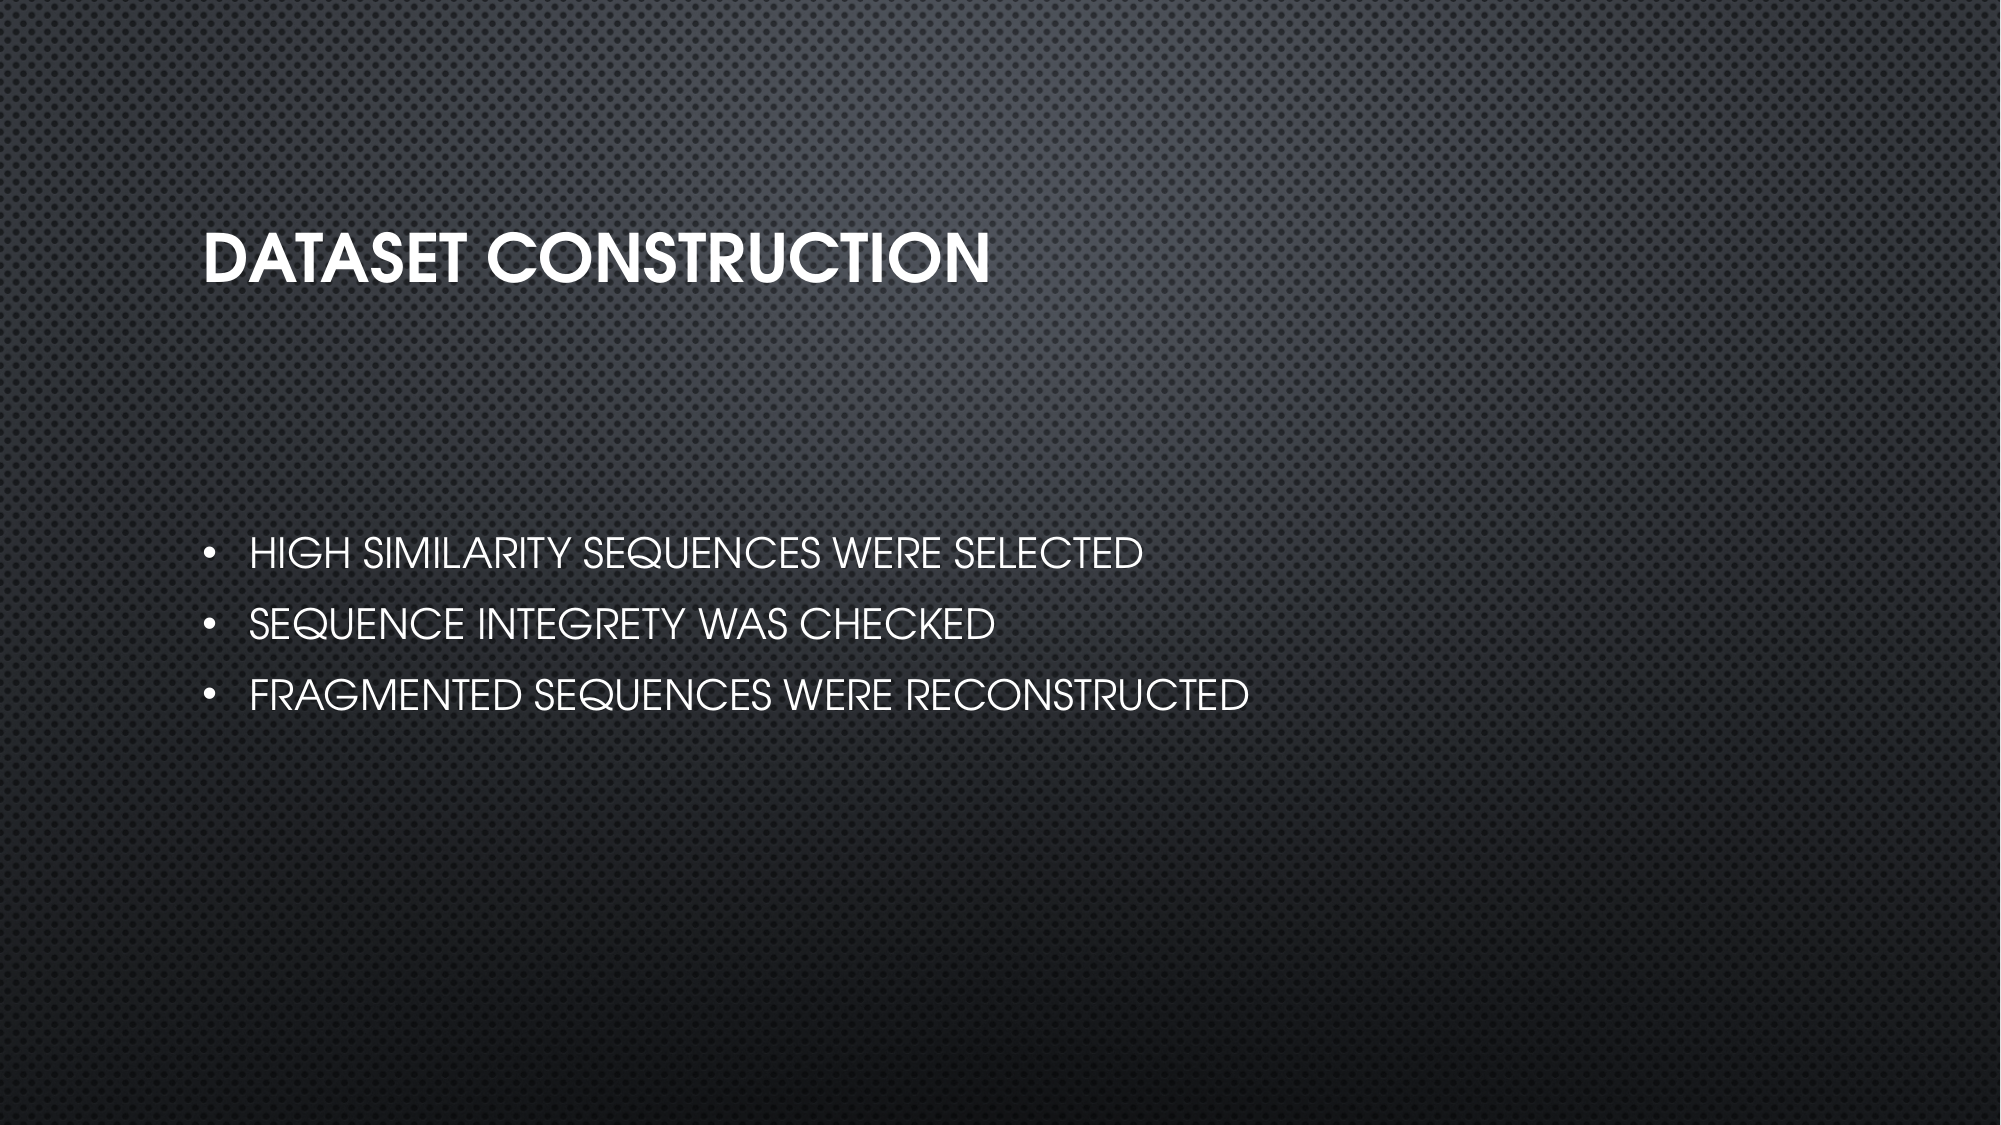

# Dataset construction
High similarity sequences were selected
Sequence integrety was checked
Fragmented sequences were reconstructed